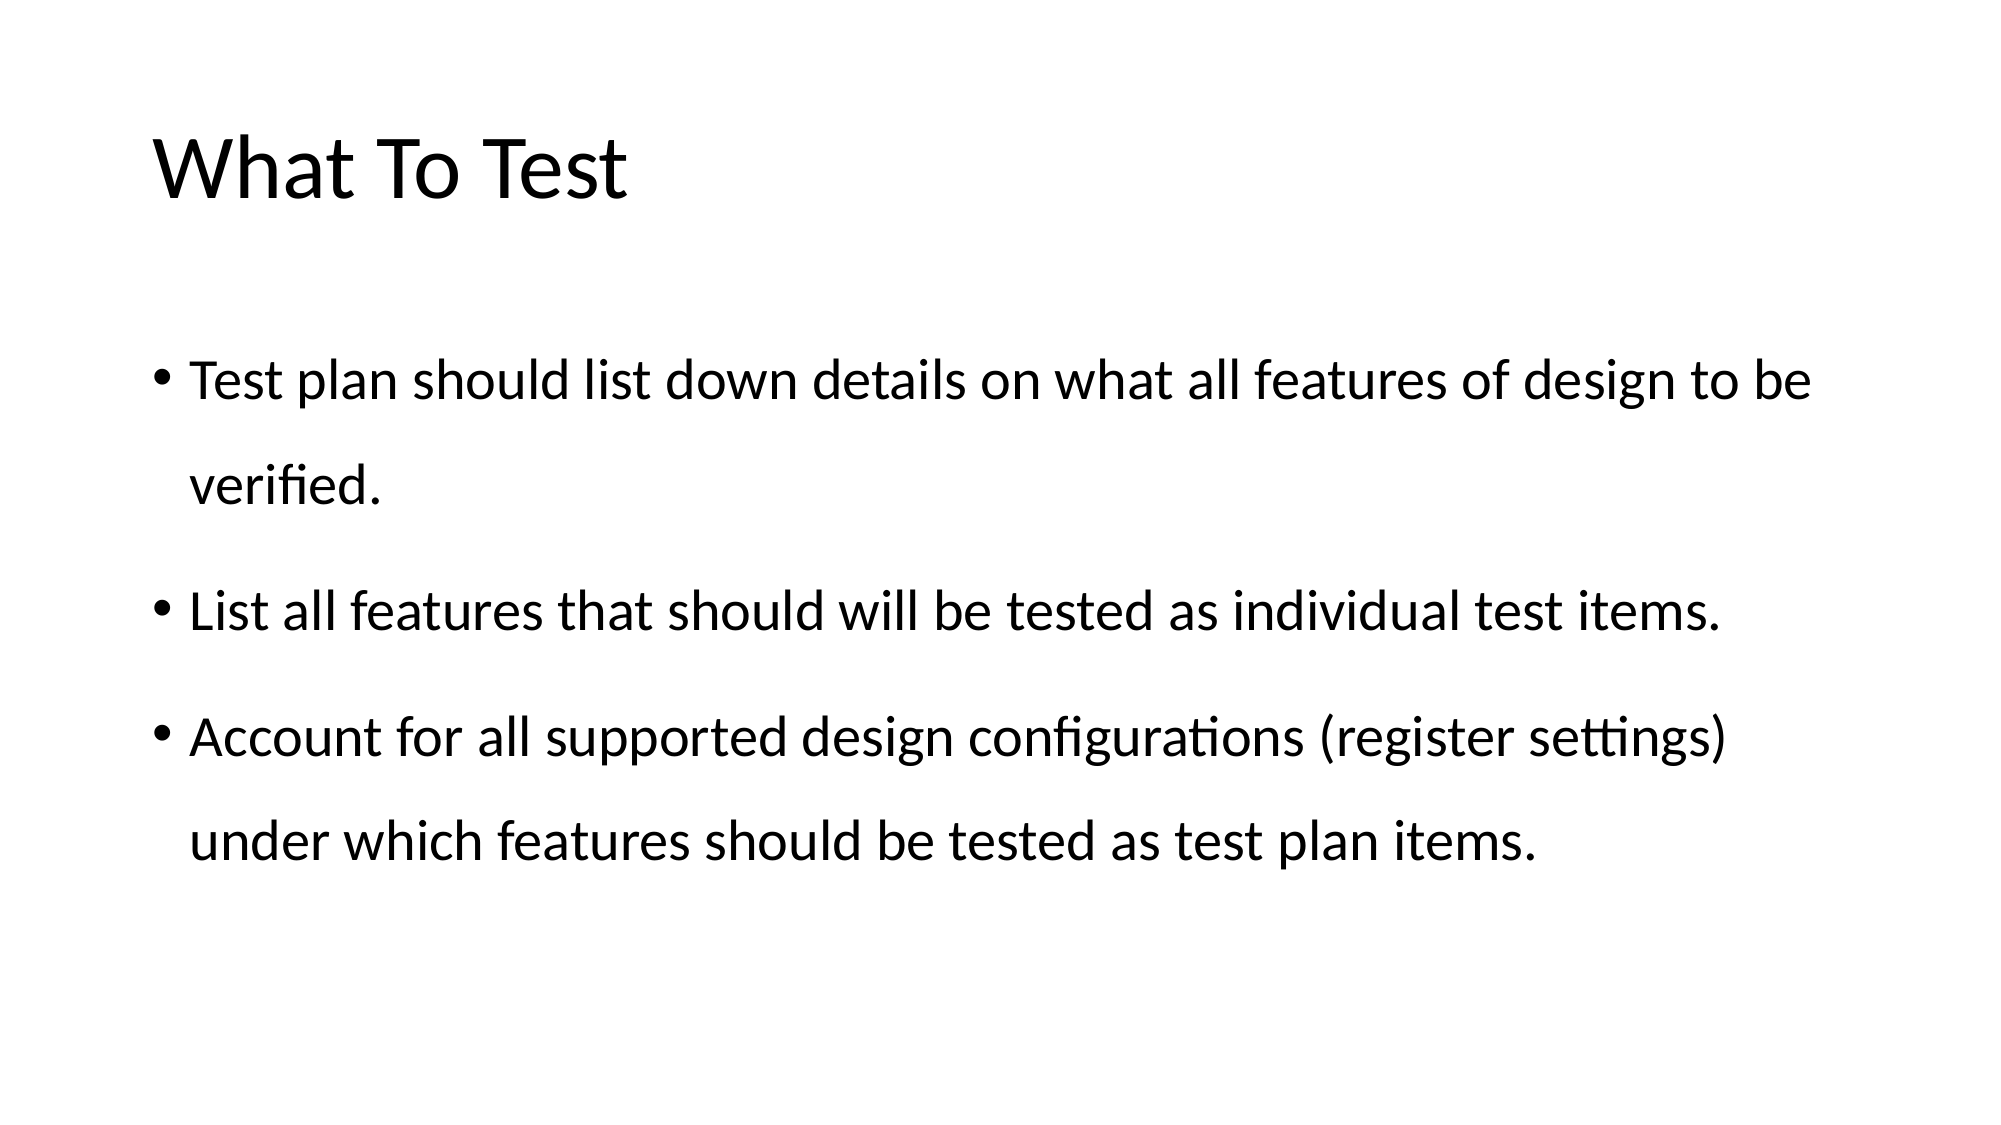

# What To Test
Test plan should list down details on what all features of design to be verified.
List all features that should will be tested as individual test items.
Account for all supported design configurations (register settings) under which features should be tested as test plan items.